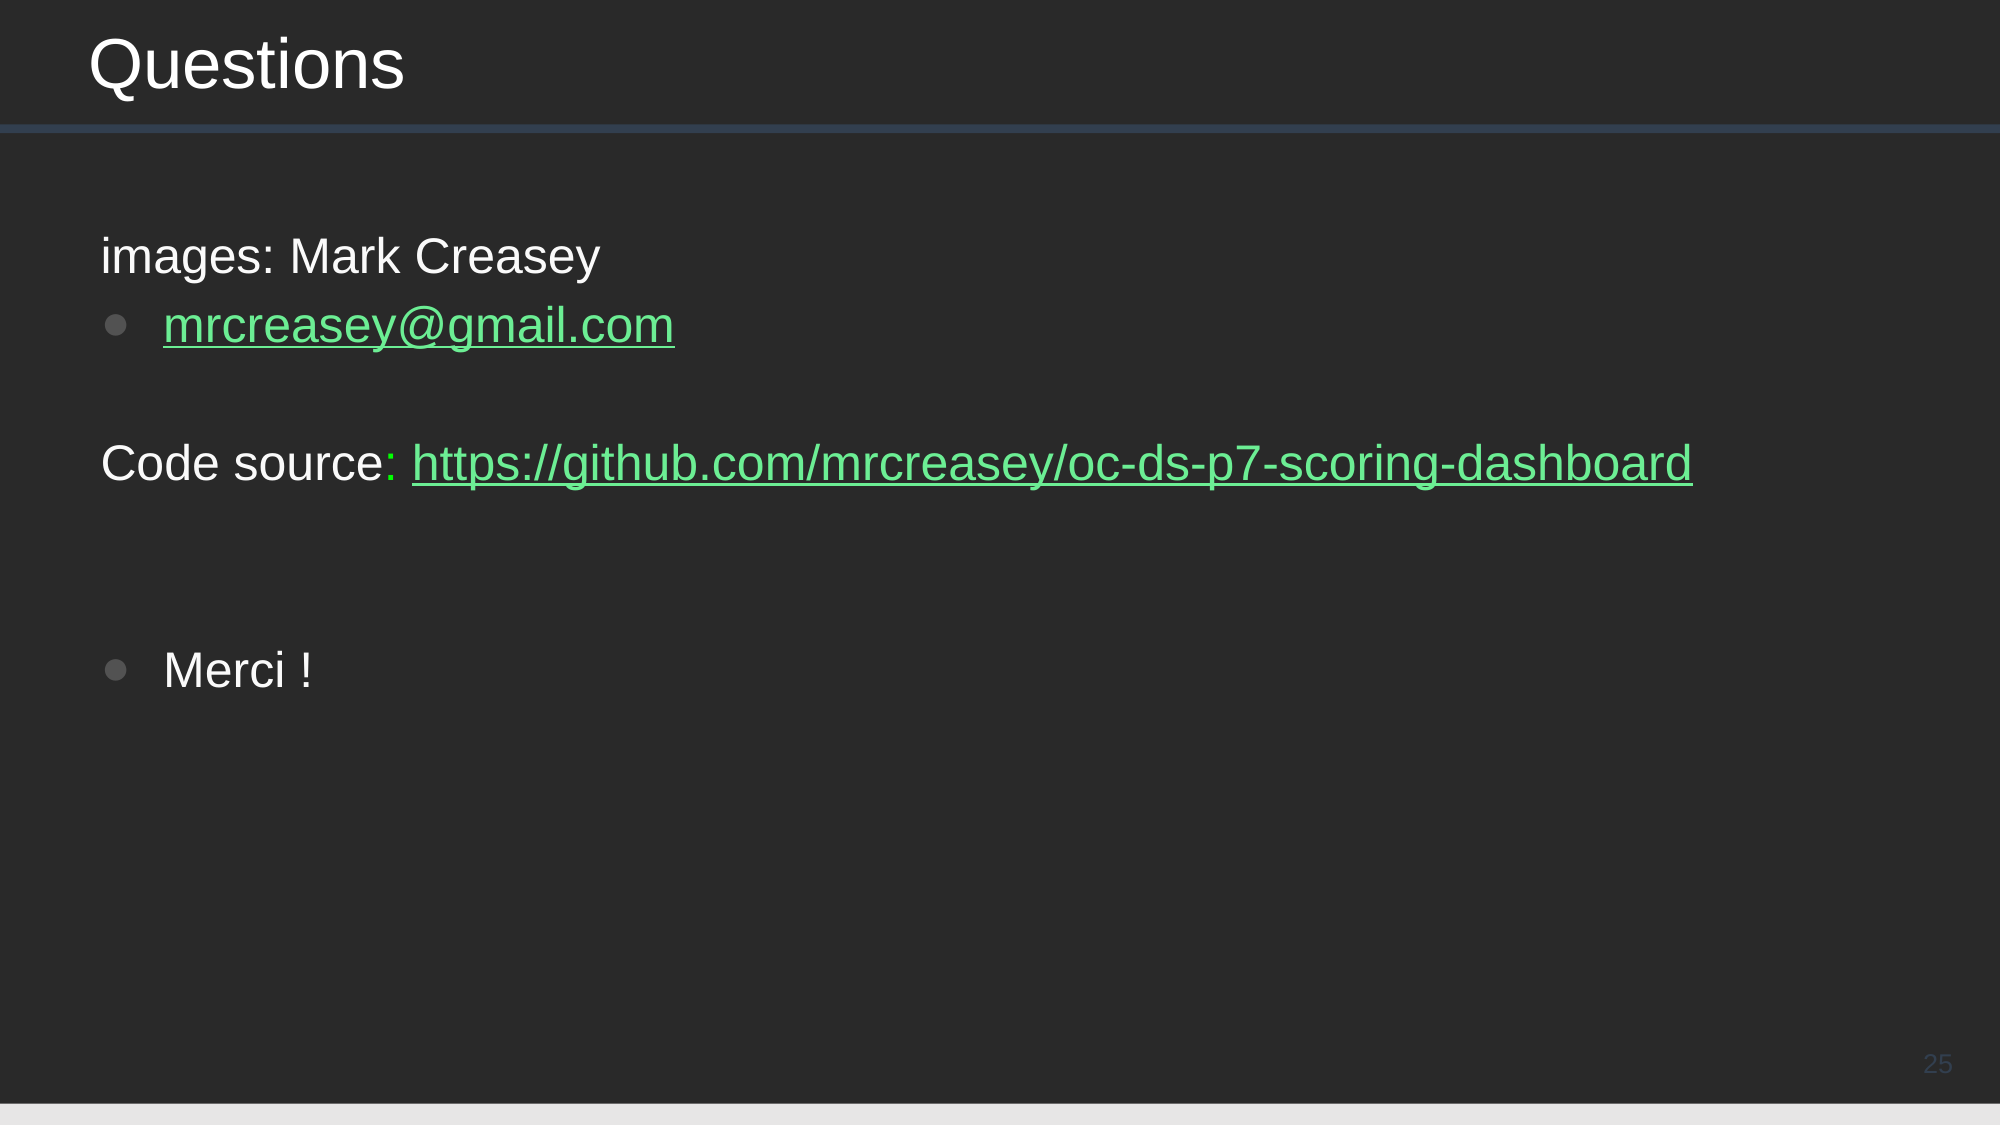

# Questions

images: Mark Creasey
mrcreasey@gmail.com

Code source: https://github.com/mrcreasey/oc-ds-p7-scoring-dashboard

Merci !
25